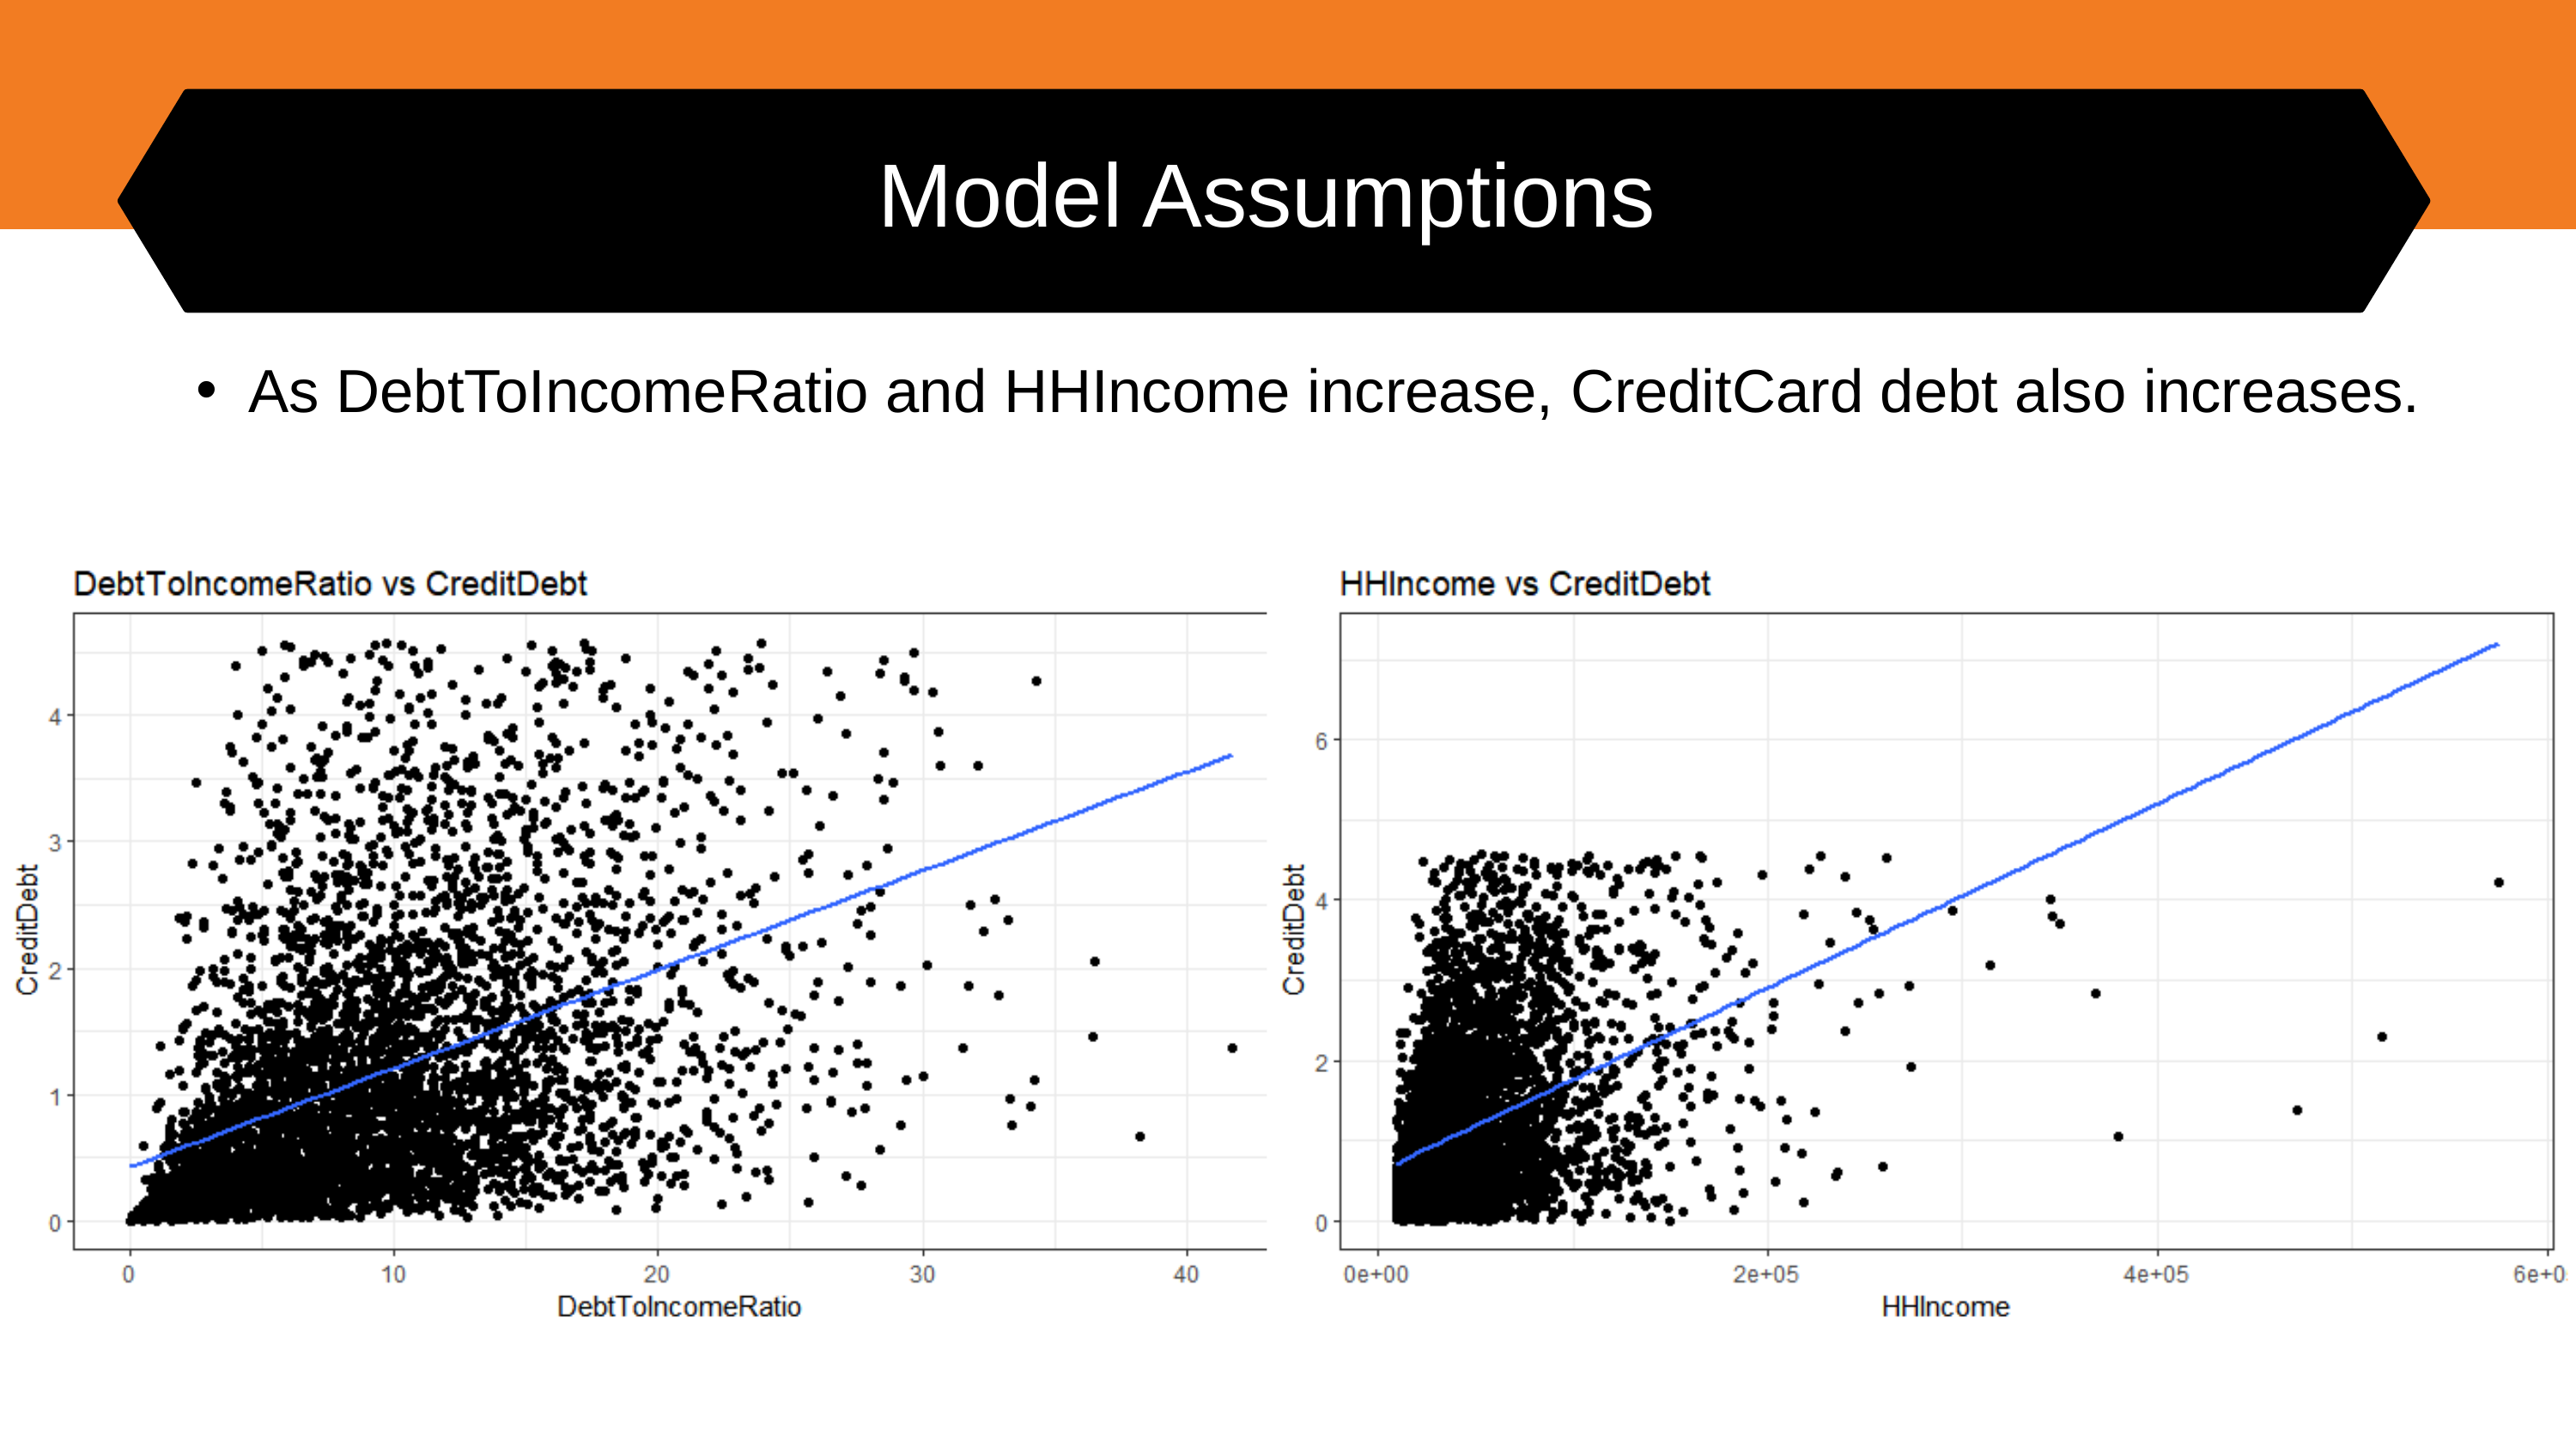

Model Assumptions

As DebtToIncomeRatio and HHIncome increase, CreditCard debt also increases.